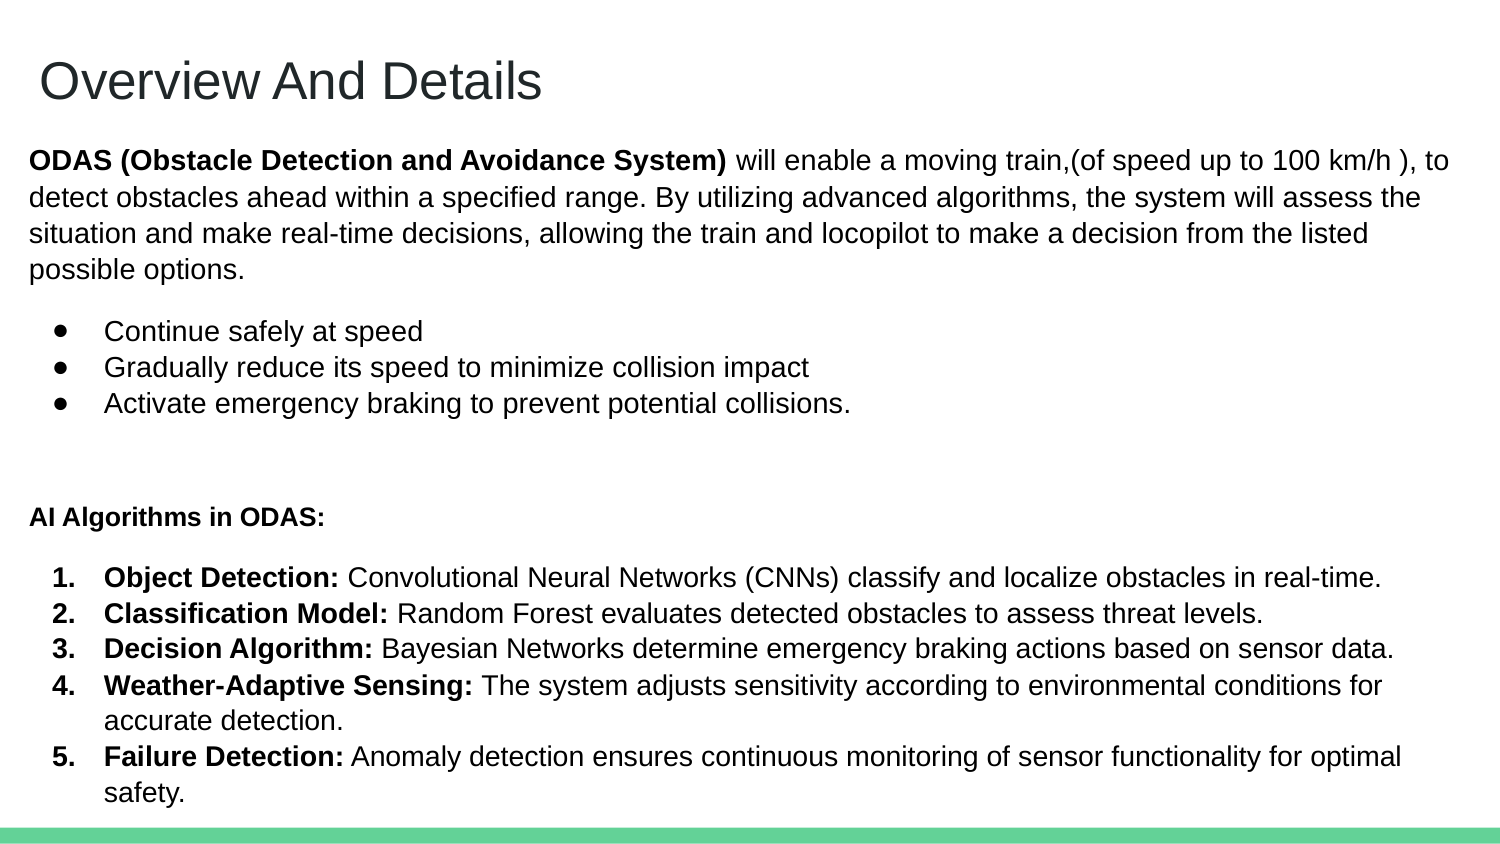

# Overview And Details
ODAS (Obstacle Detection and Avoidance System) will enable a moving train,(of speed up to 100 km/h ), to detect obstacles ahead within a specified range. By utilizing advanced algorithms, the system will assess the situation and make real-time decisions, allowing the train and locopilot to make a decision from the listed possible options.
Continue safely at speed
Gradually reduce its speed to minimize collision impact
Activate emergency braking to prevent potential collisions.

AI Algorithms in ODAS:
Object Detection: Convolutional Neural Networks (CNNs) classify and localize obstacles in real-time.
Classification Model: Random Forest evaluates detected obstacles to assess threat levels.
Decision Algorithm: Bayesian Networks determine emergency braking actions based on sensor data.
Weather-Adaptive Sensing: The system adjusts sensitivity according to environmental conditions for accurate detection.
Failure Detection: Anomaly detection ensures continuous monitoring of sensor functionality for optimal safety.